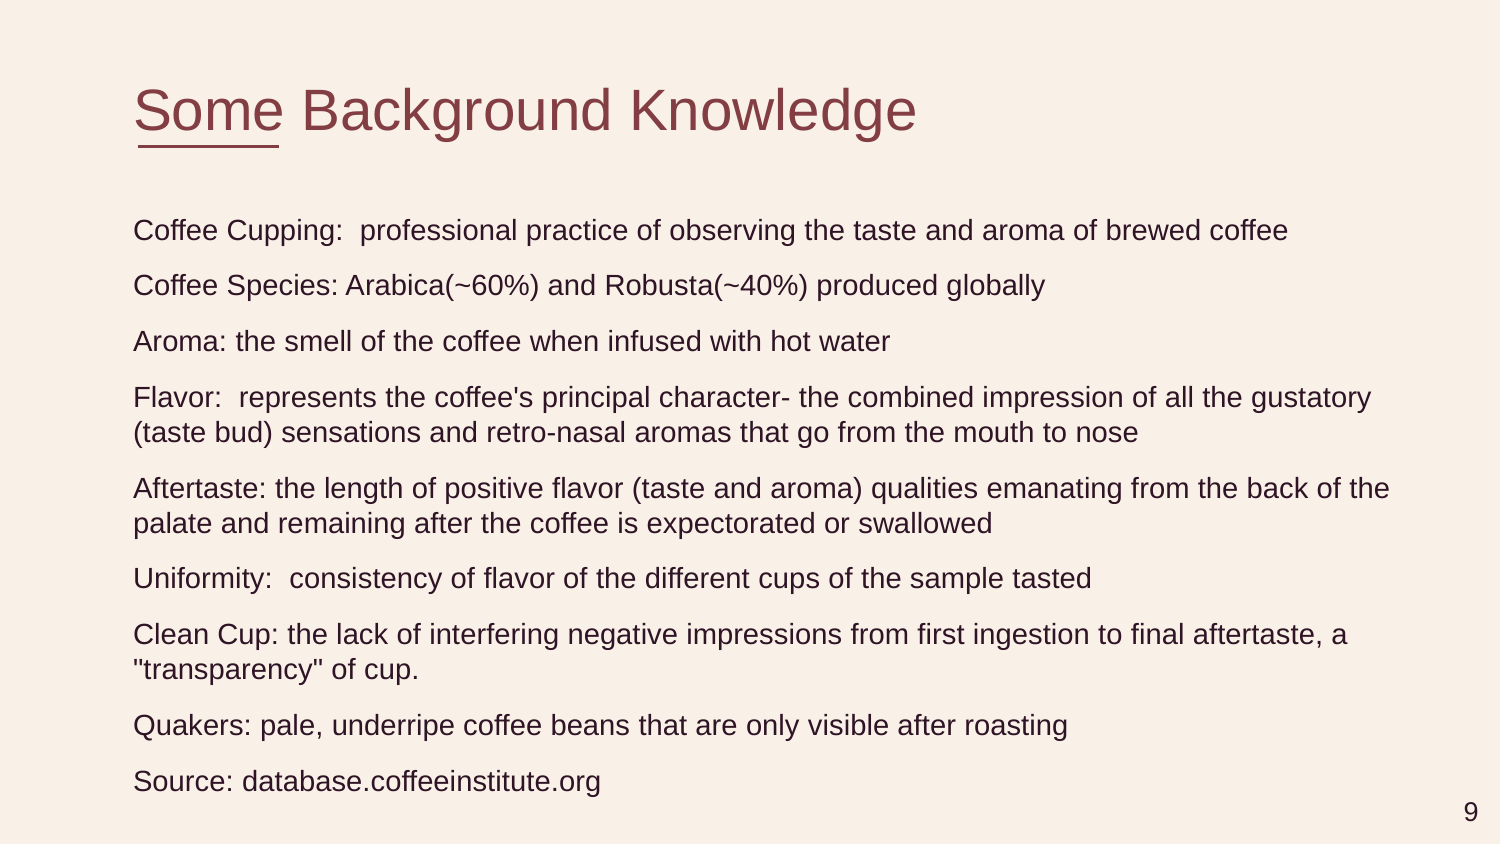

# Some Background Knowledge
Coffee Cupping:  professional practice of observing the taste and aroma of brewed coffee
Coffee Species: Arabica(~60%) and Robusta(~40%) produced globally
Aroma: the smell of the coffee when infused with hot water
Flavor:  represents the coffee's principal character- the combined impression of all the gustatory (taste bud) sensations and retro-nasal aromas that go from the mouth to nose
Aftertaste: the length of positive flavor (taste and aroma) qualities emanating from the back of the palate and remaining after the coffee is expectorated or swallowed
Uniformity:  consistency of flavor of the different cups of the sample tasted
Clean Cup: the lack of interfering negative impressions from first ingestion to final aftertaste, a "transparency" of cup.
Quakers: pale, underripe coffee beans that are only visible after roasting
Source: database.coffeeinstitute.org

9